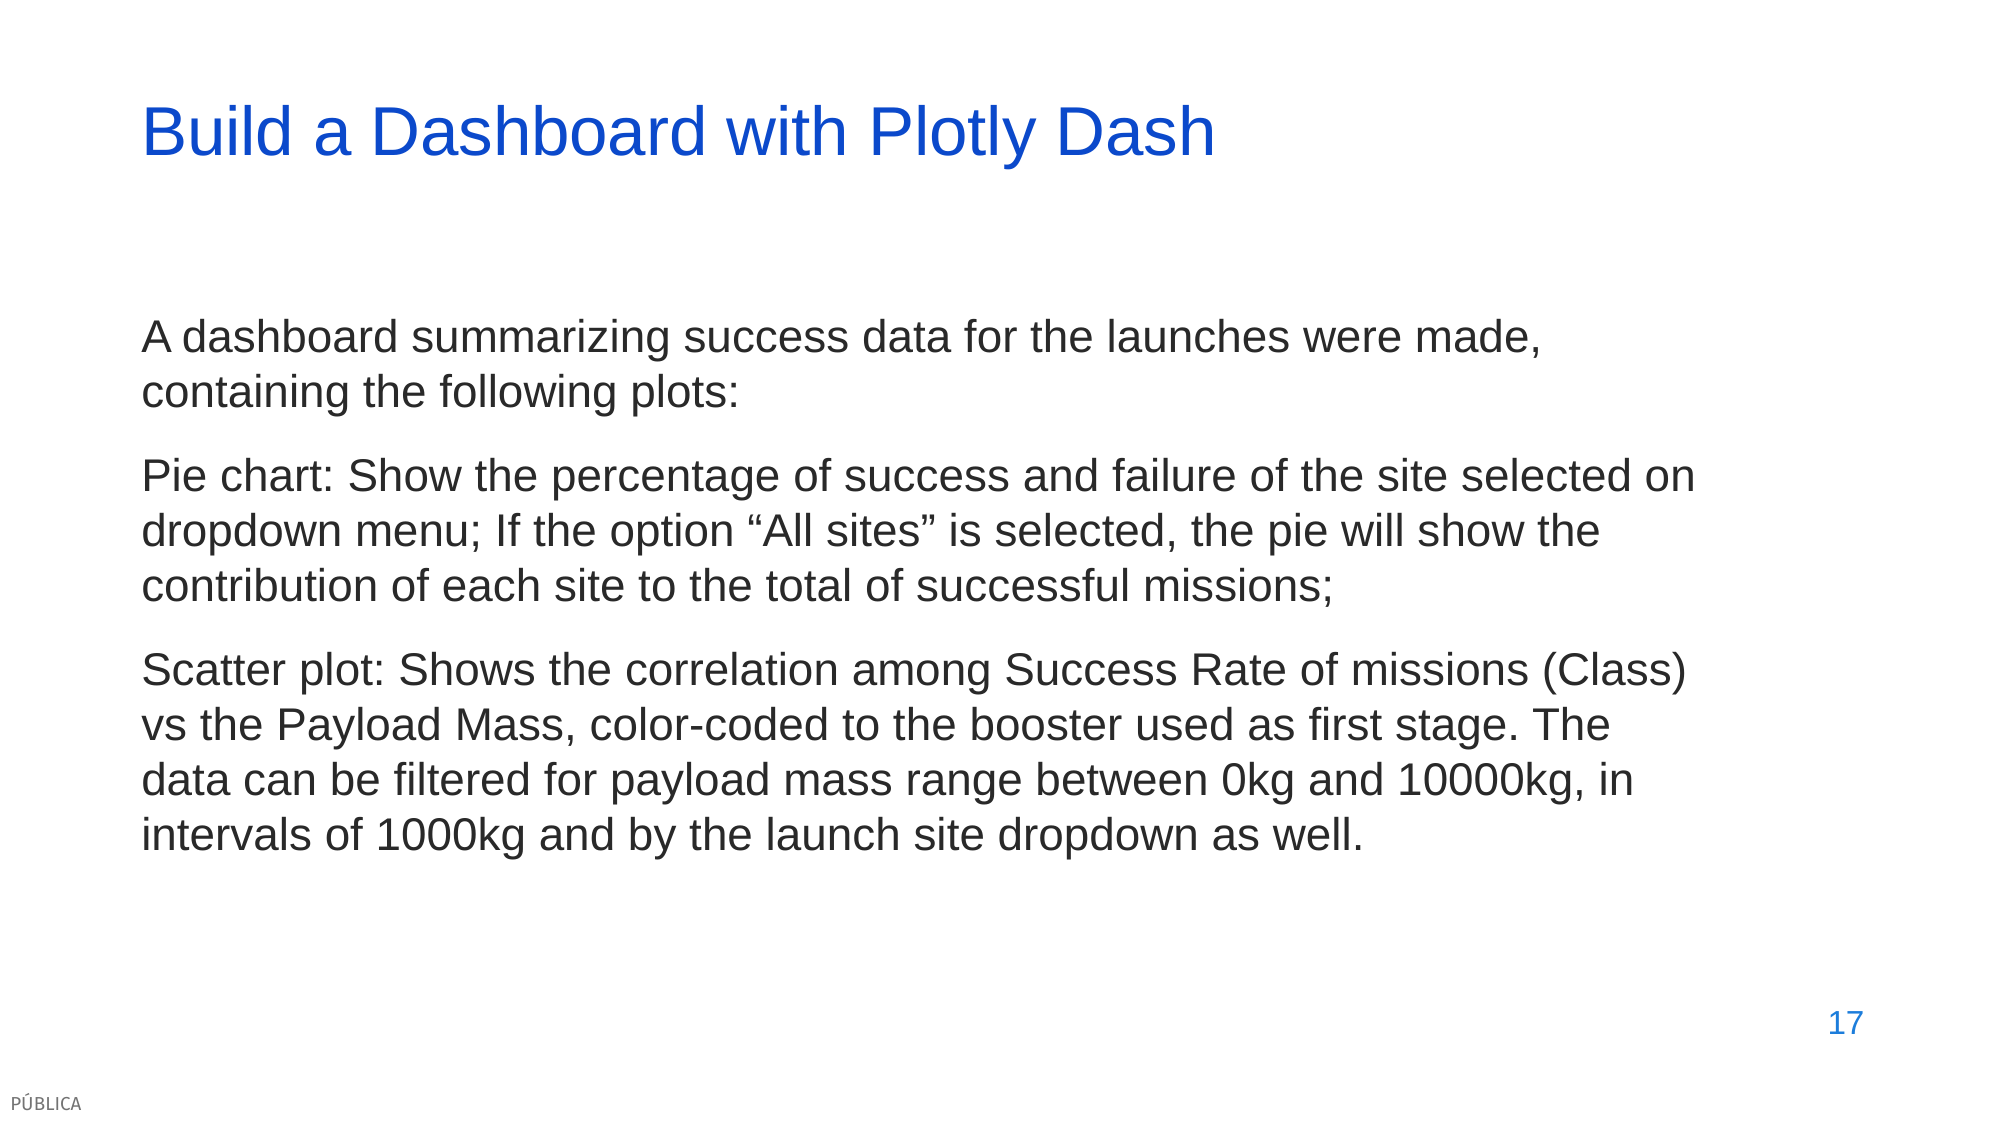

Build a Dashboard with Plotly Dash
A dashboard summarizing success data for the launches were made, containing the following plots:
Pie chart: Show the percentage of success and failure of the site selected on dropdown menu; If the option “All sites” is selected, the pie will show the contribution of each site to the total of successful missions;
Scatter plot: Shows the correlation among Success Rate of missions (Class) vs the Payload Mass, color-coded to the booster used as first stage. The data can be filtered for payload mass range between 0kg and 10000kg, in intervals of 1000kg and by the launch site dropdown as well.
17